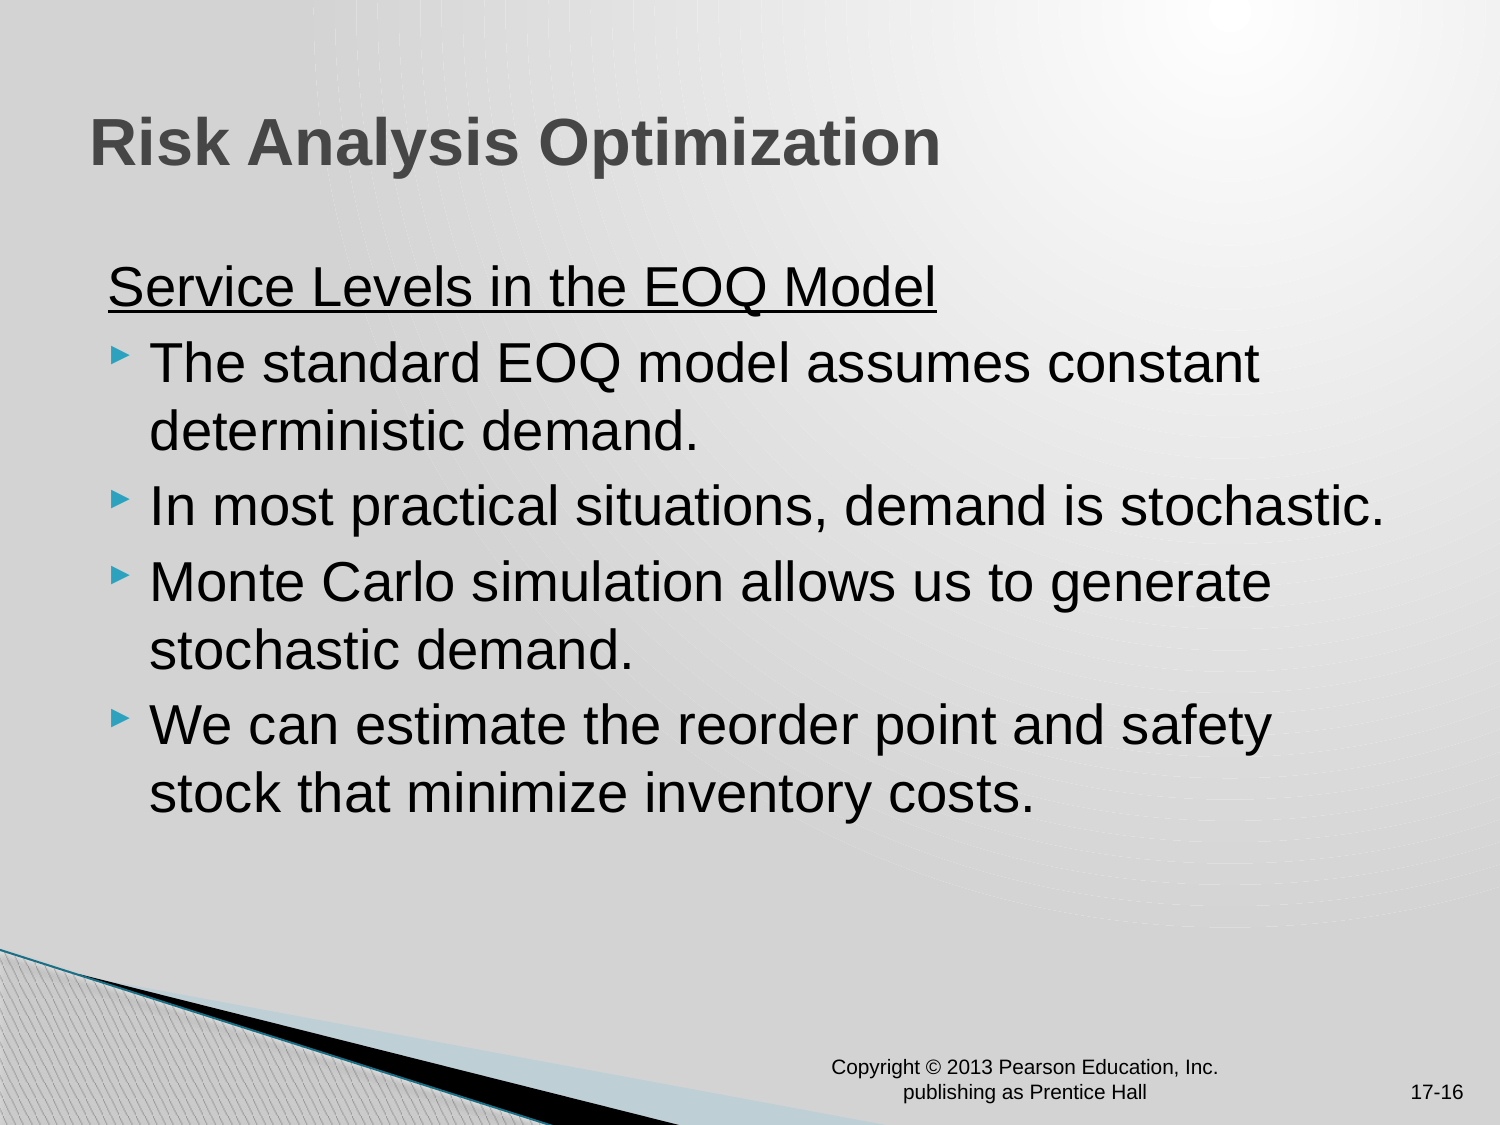

# Risk Analysis Optimization
Service Levels in the EOQ Model
The standard EOQ model assumes constant deterministic demand.
In most practical situations, demand is stochastic.
Monte Carlo simulation allows us to generate stochastic demand.
We can estimate the reorder point and safety stock that minimize inventory costs.
Copyright © 2013 Pearson Education, Inc. publishing as Prentice Hall
17-16